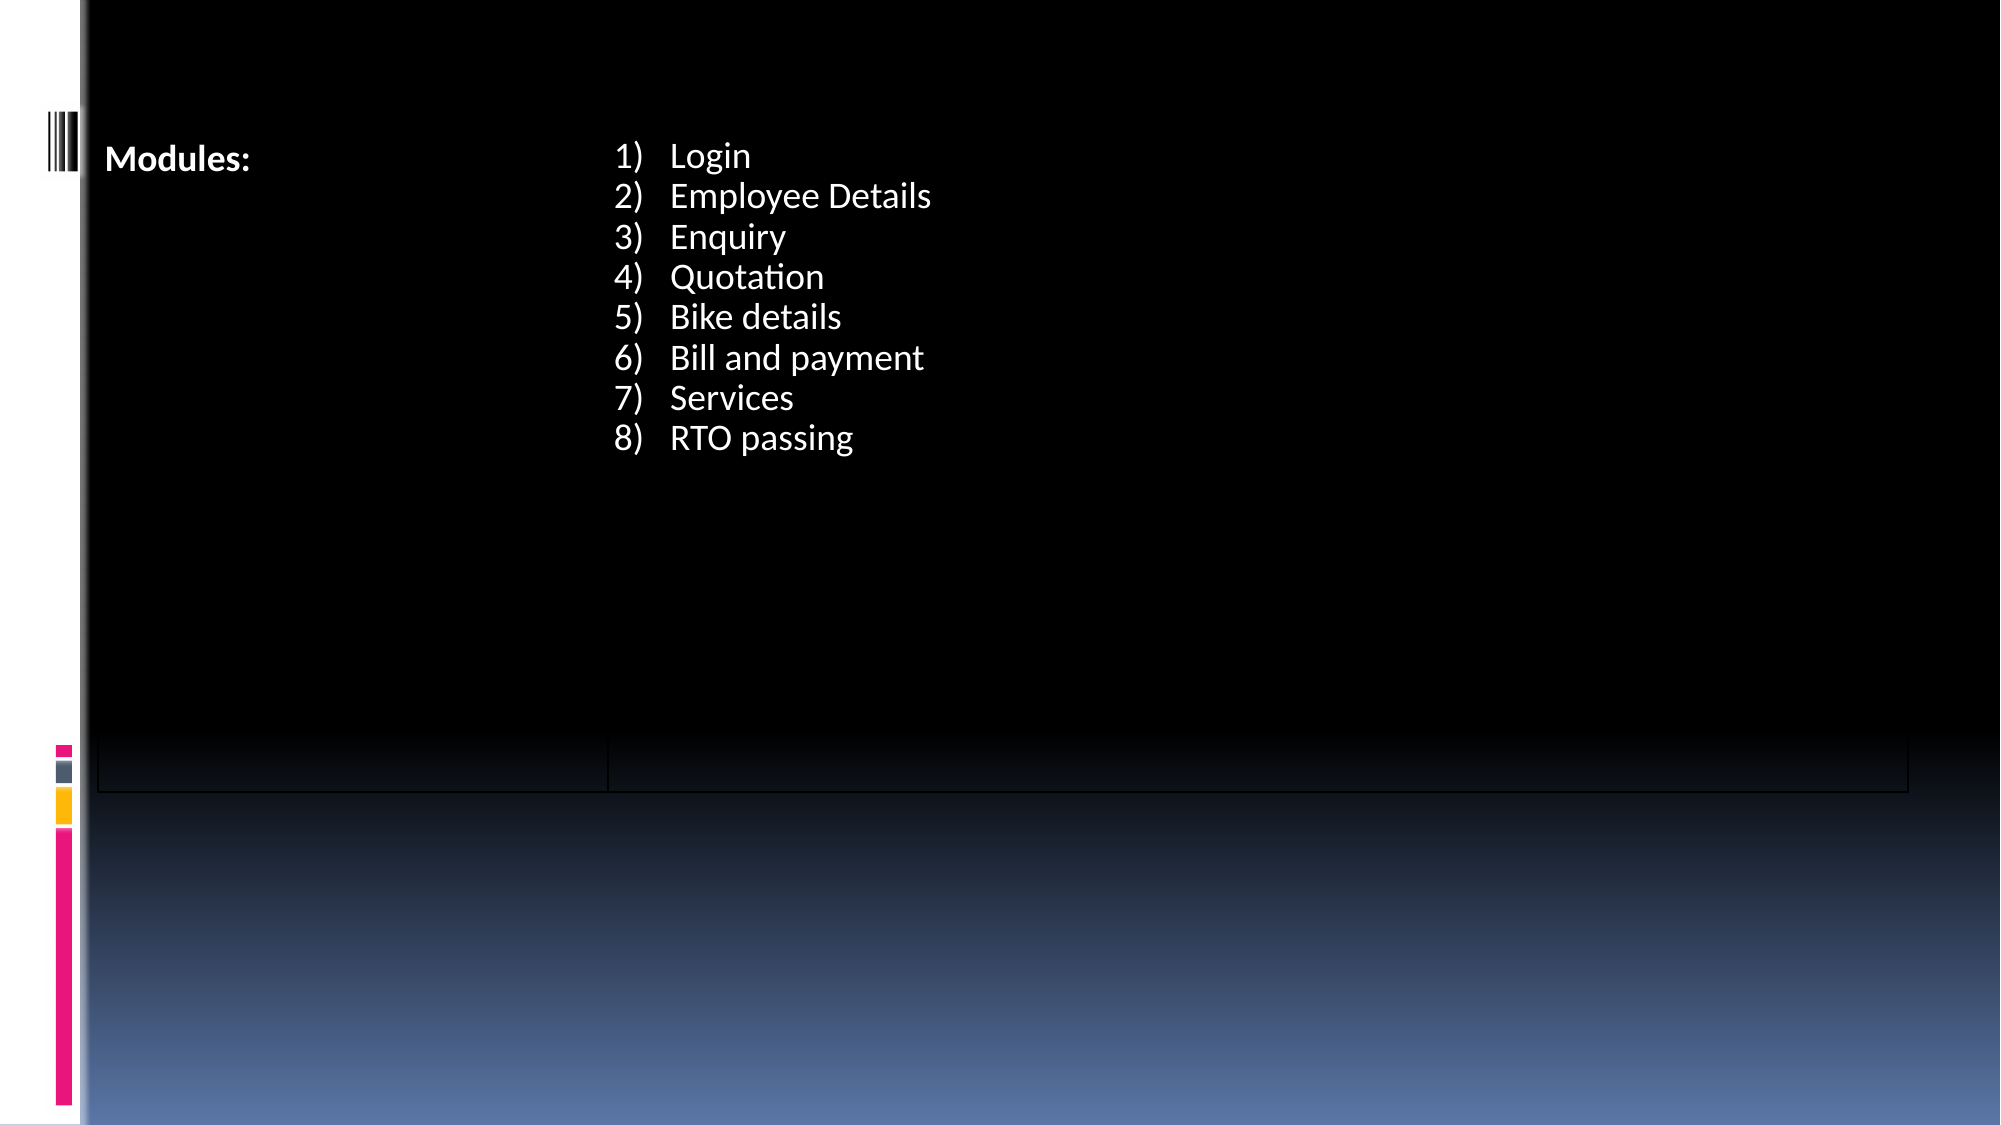

| Modules: | Login Employee Details Enquiry Quotation Bike details Bill and payment Services RTO passing |
| --- | --- |